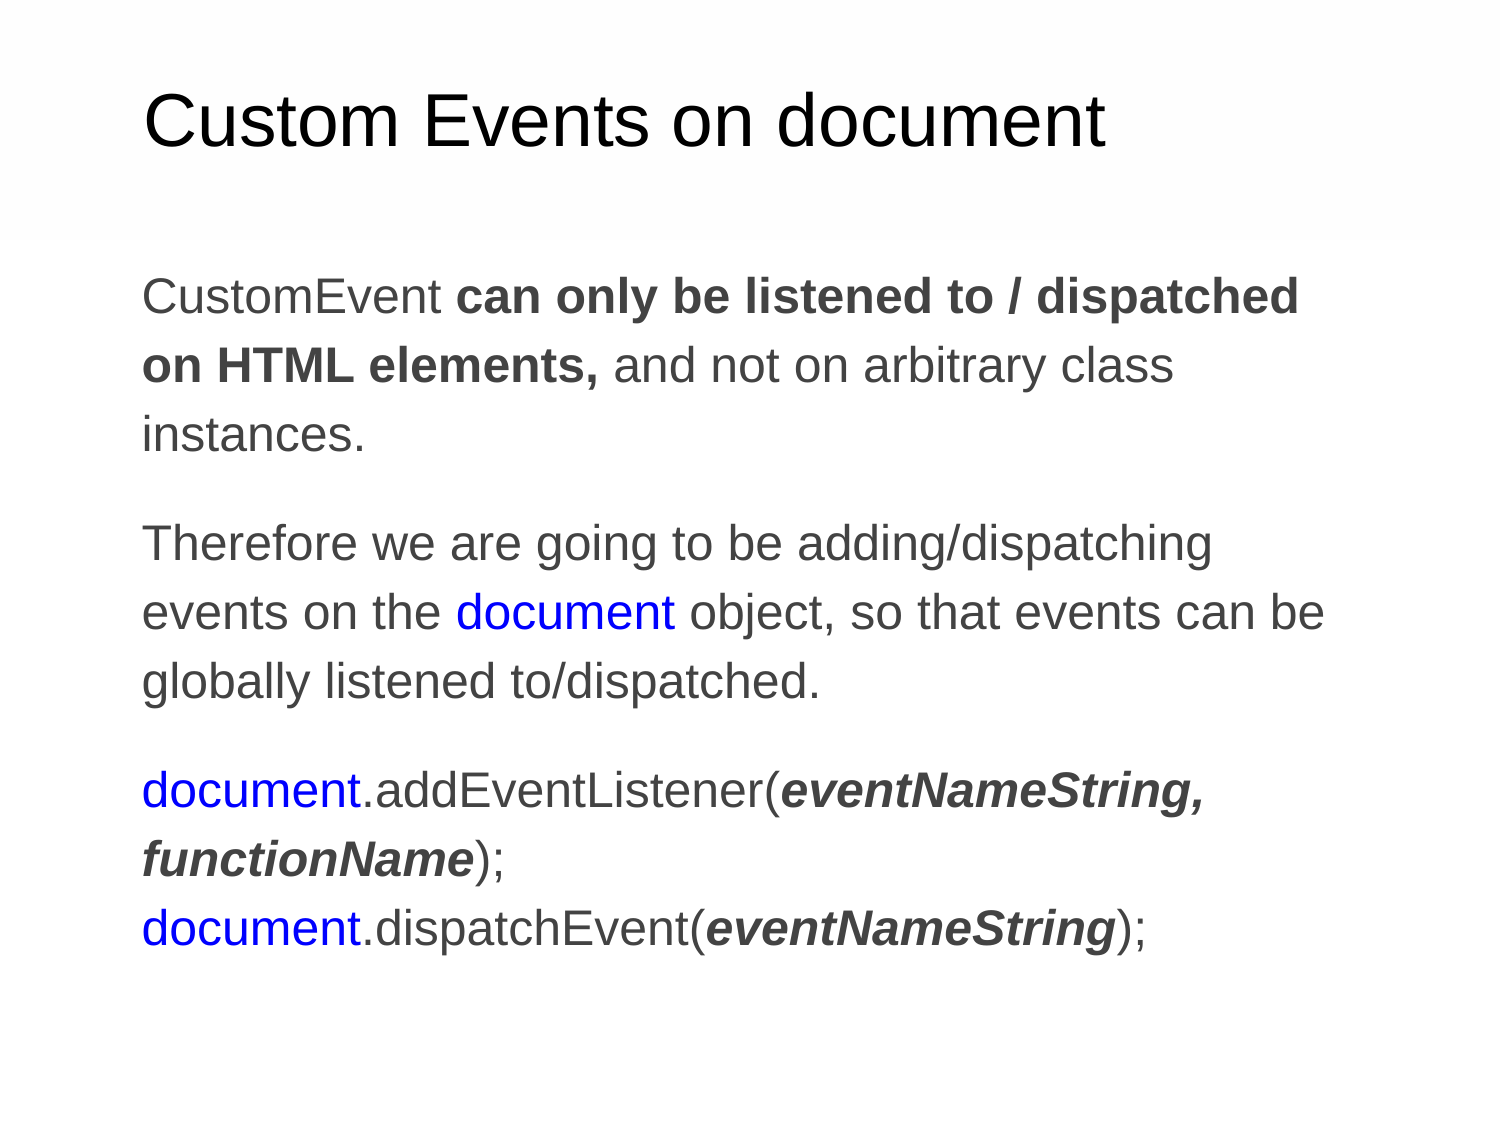

Custom Events on document
CustomEvent can only be listened to / dispatched on HTML elements, and not on arbitrary class instances.

Therefore we are going to be adding/dispatching events on the document object, so that events can be globally listened to/dispatched.

document.addEventListener(eventNameString, functionName);
document.dispatchEvent(eventNameString);